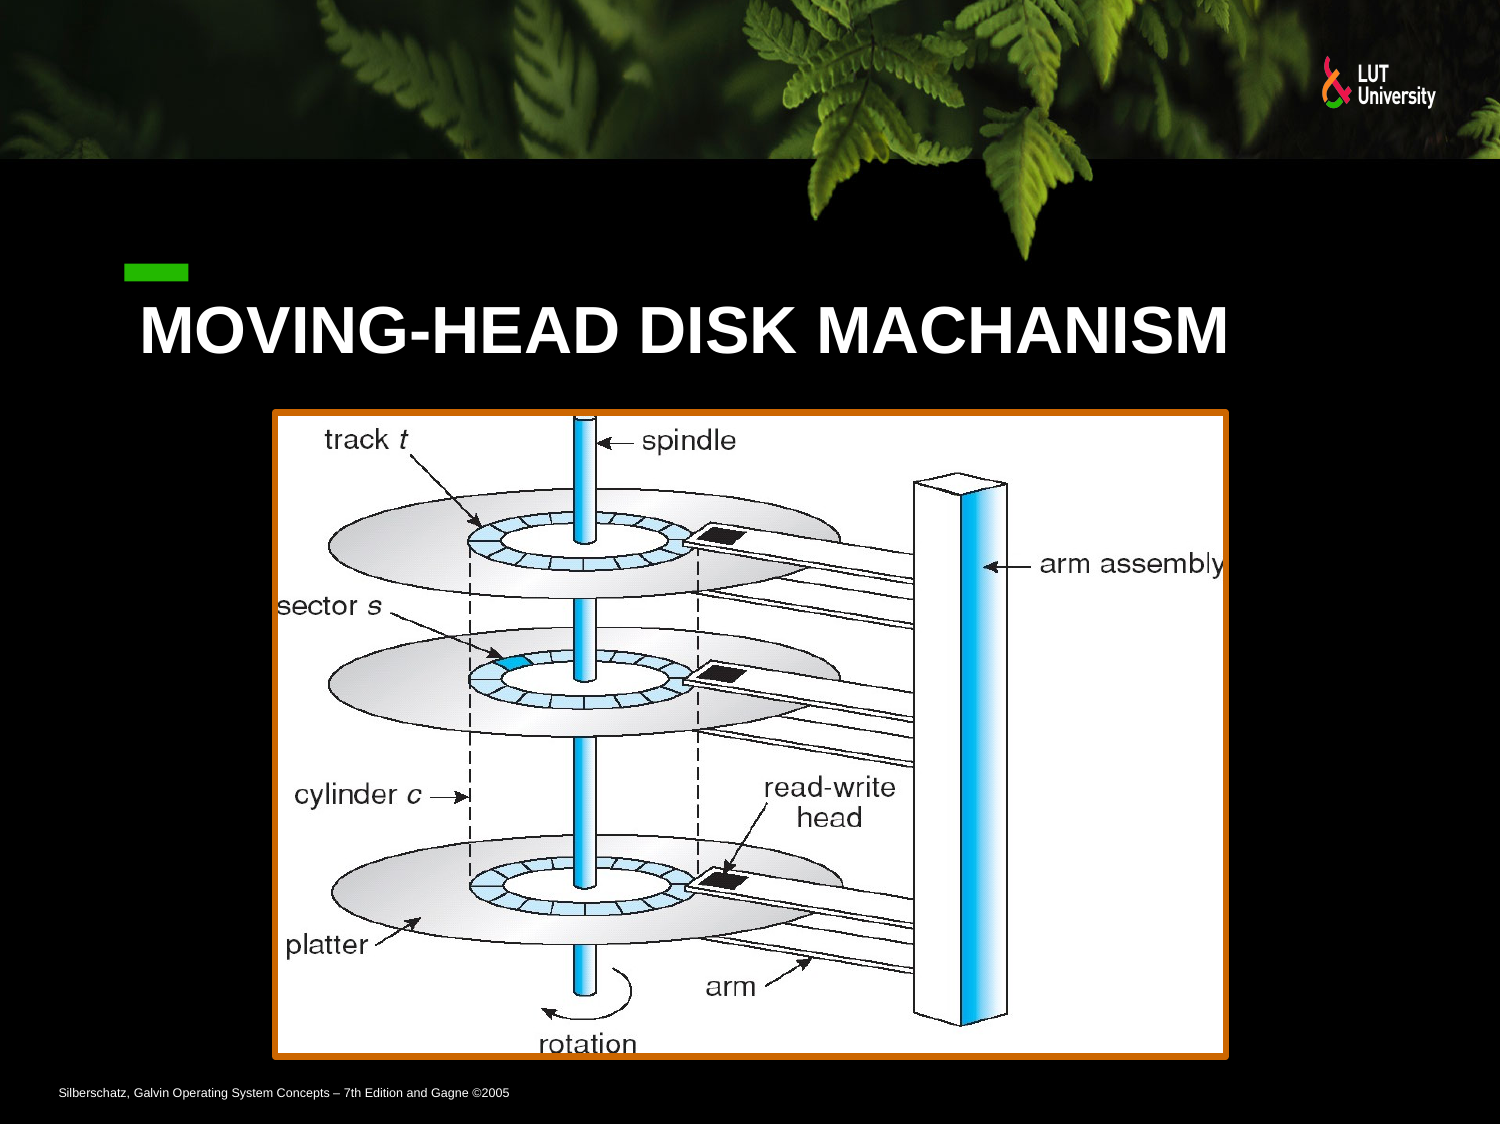

# Moving-head Disk Machanism

Silberschatz, Galvin Operating System Concepts – 7th Edition and Gagne ©2005